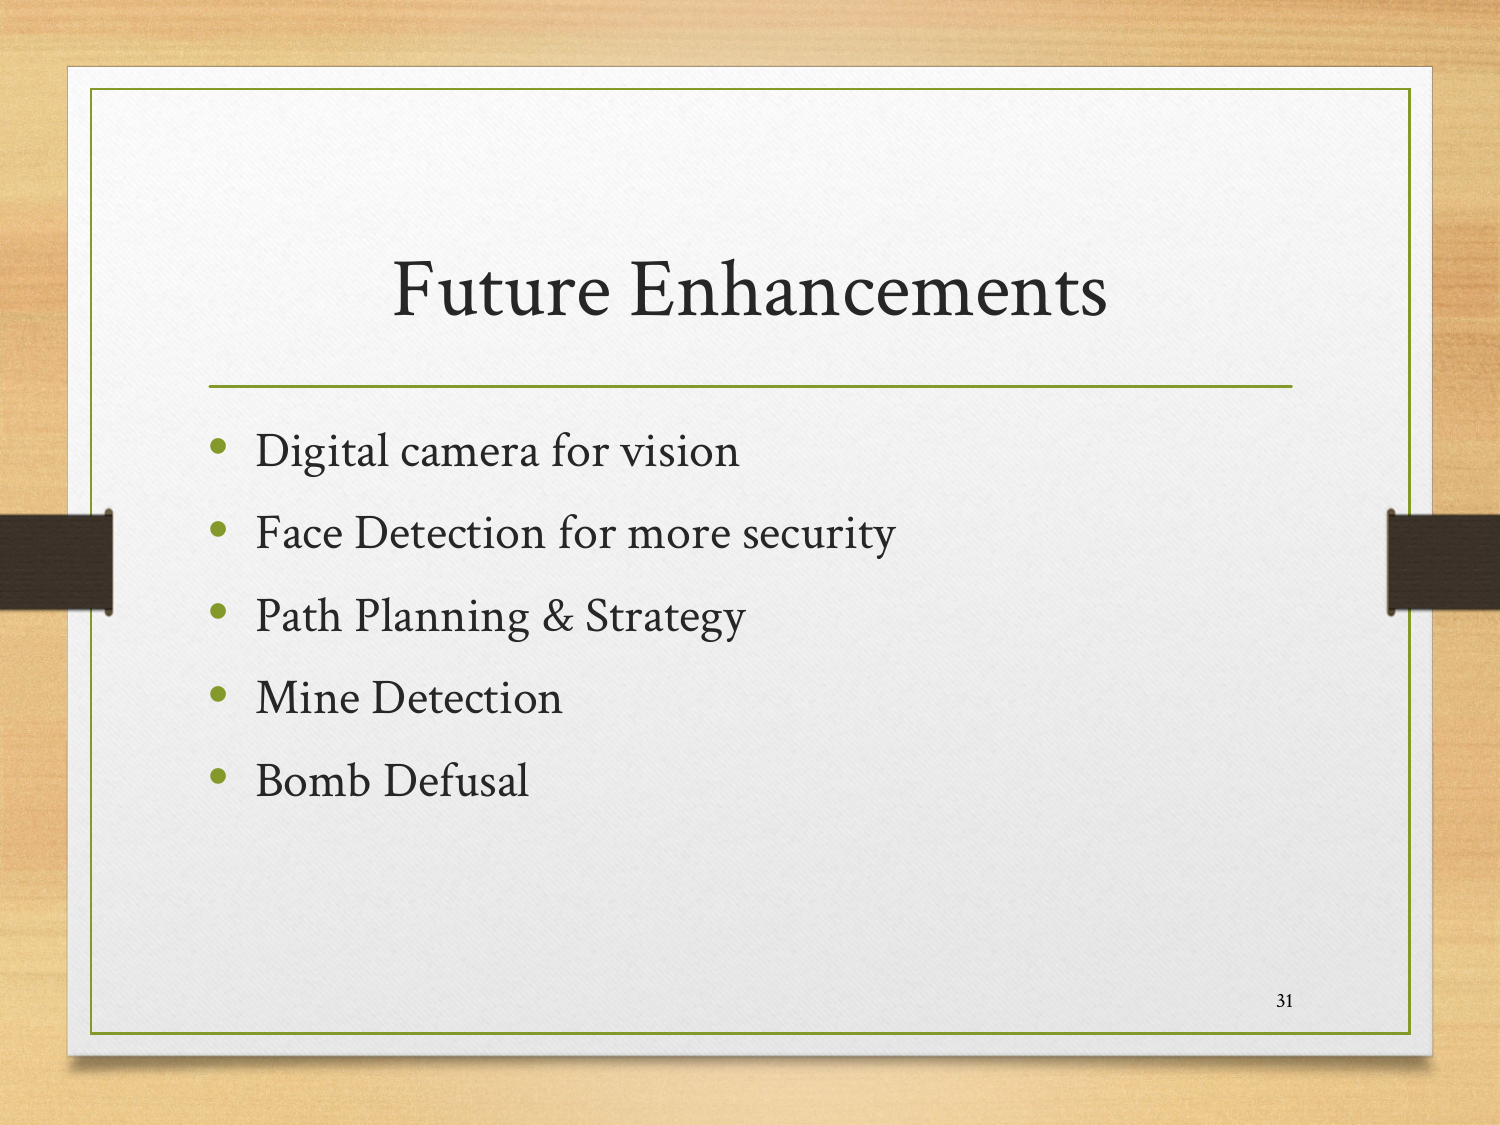

# Future Enhancements
Digital camera for vision
Face Detection for more security
Path Planning & Strategy
Mine Detection
Bomb Defusal

31